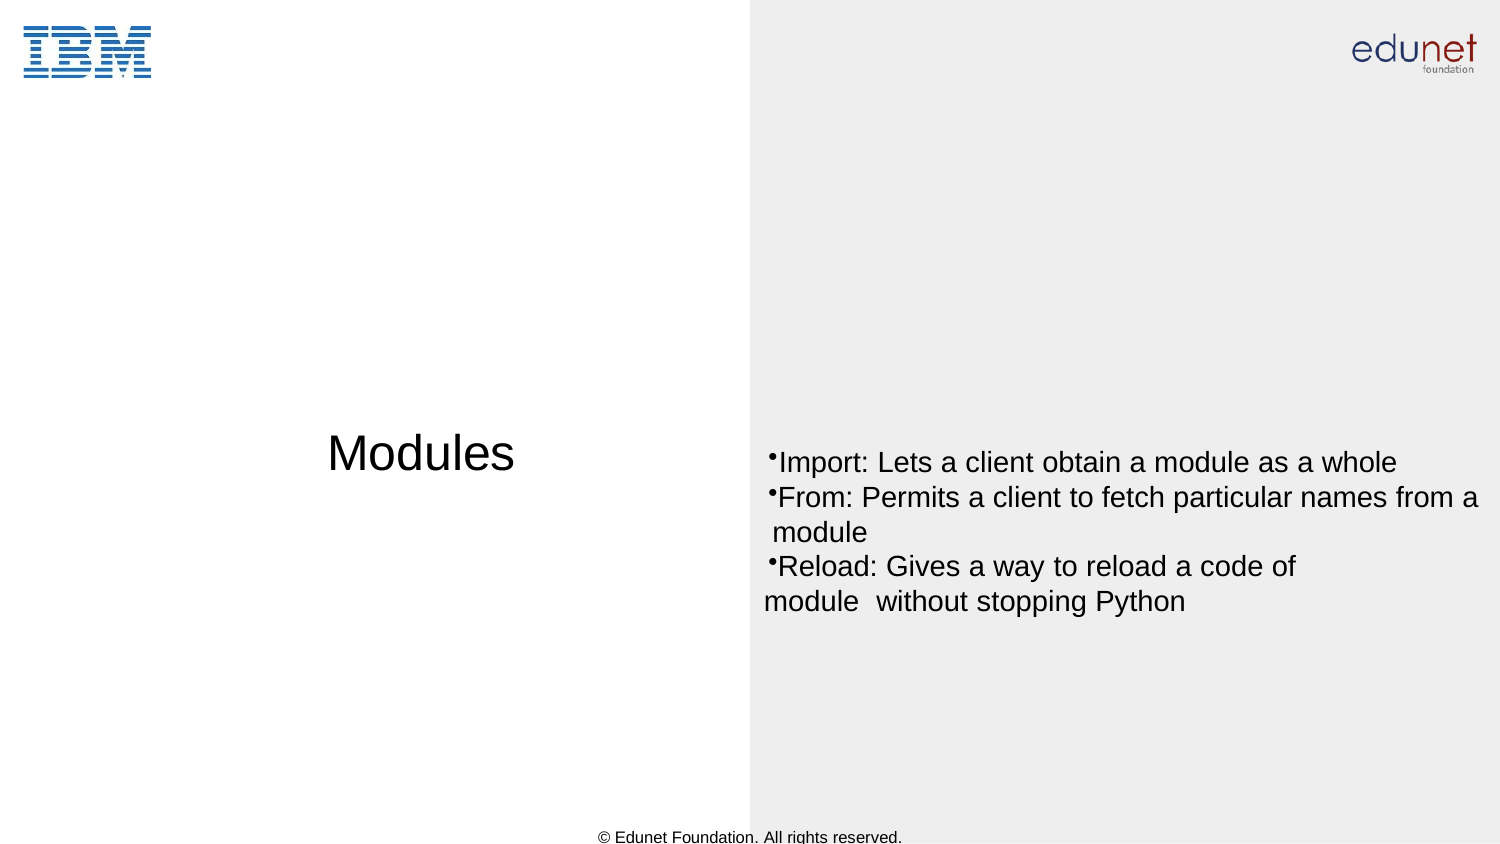

Modules
Import: Lets a client obtain a module as a whole
From: Permits a client to fetch particular names from a  module
Reload: Gives a way to reload a code of module  without stopping Python
© Edunet Foundation. All rights reserved.